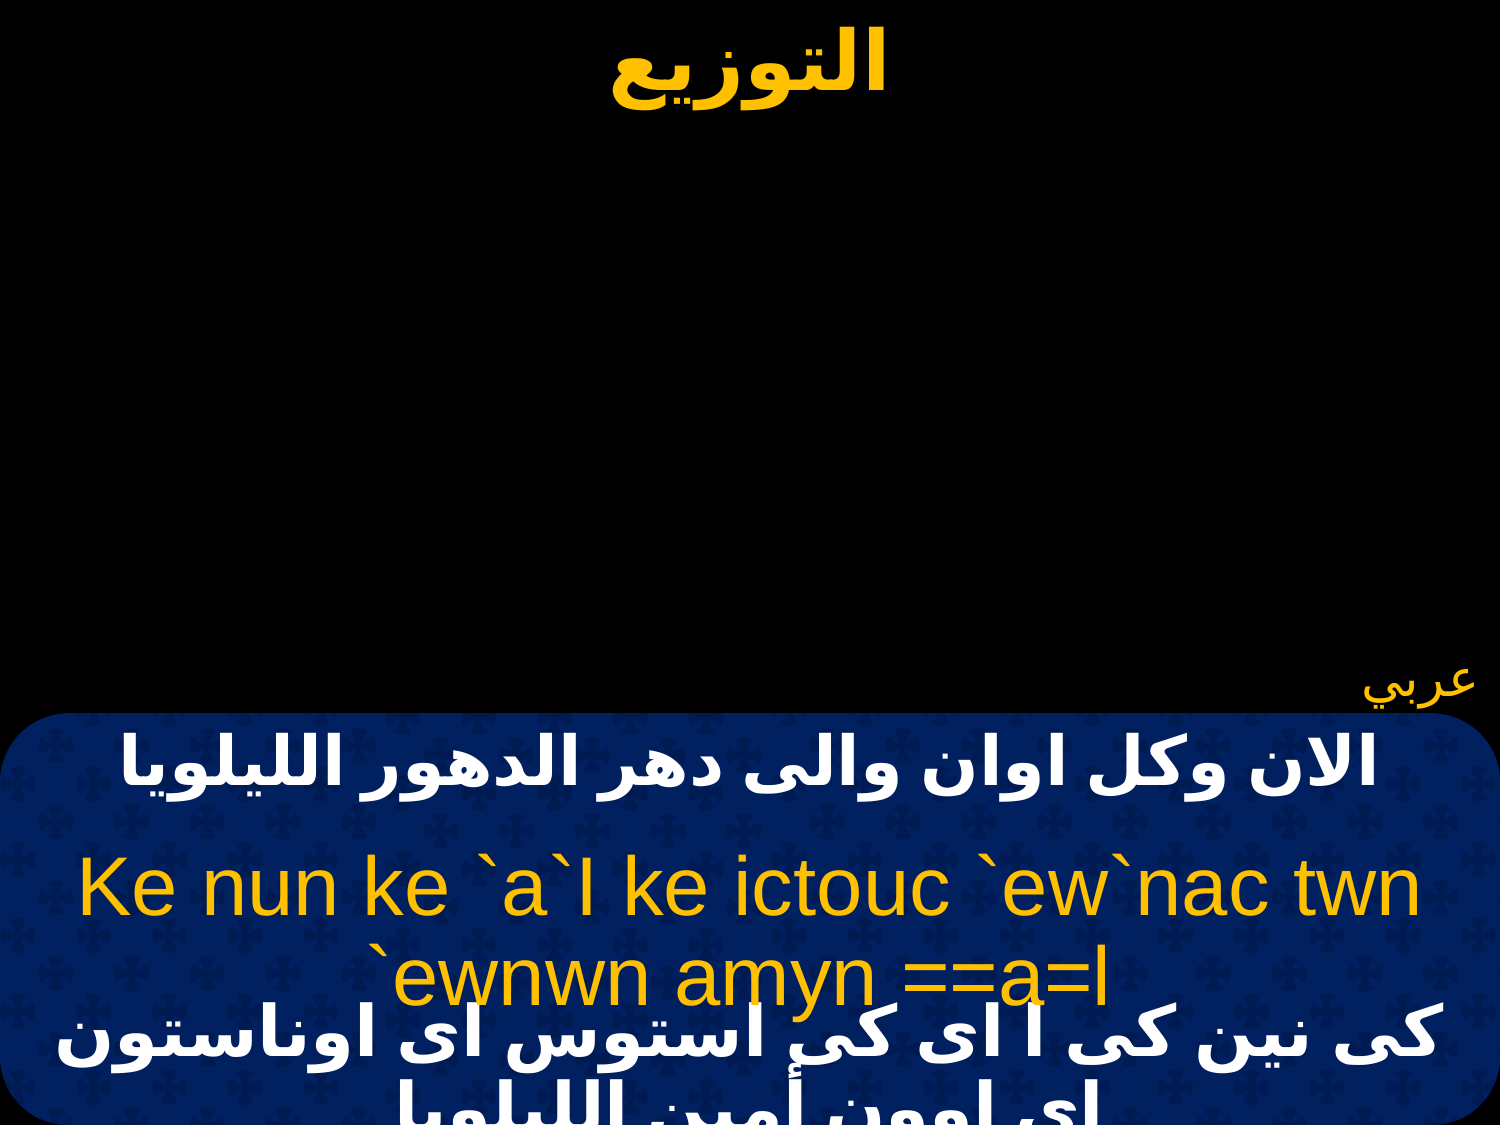

عربي
# الان وكل اوان والى دهر الدهور الليلويا
Ke nun ke `a`I ke ictouc `ew`nac twn `ewnwn amyn ==a=l
كى نين كى ا اى كى استوس اى اوناستون اى اوون أمين الليلويا